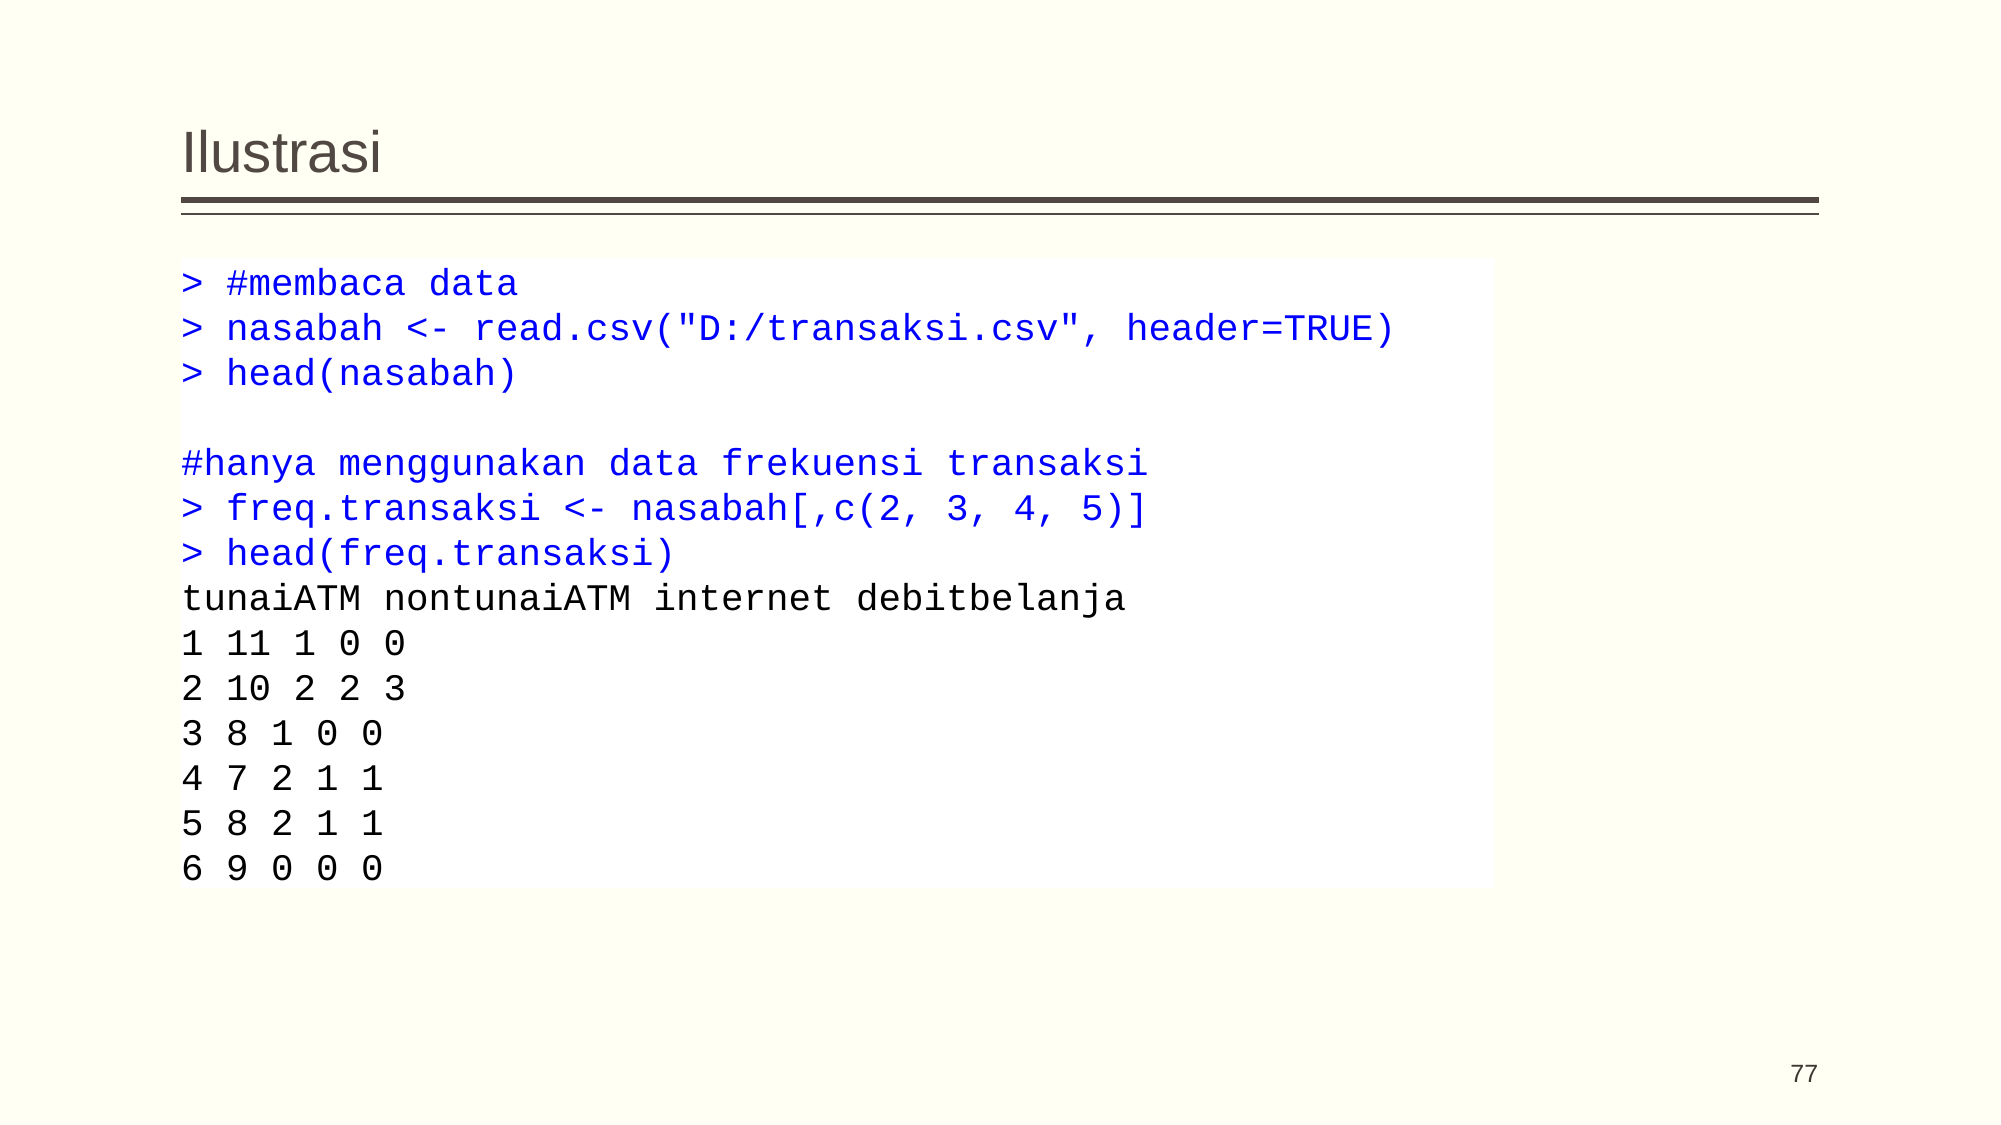

# Ilustrasi
> #membaca data
> nasabah <- read.csv("D:/transaksi.csv", header=TRUE)
> head(nasabah)

#hanya menggunakan data frekuensi transaksi
> freq.transaksi <- nasabah[,c(2, 3, 4, 5)]
> head(freq.transaksi)
tunaiATM nontunaiATM internet debitbelanja
1 11 1 0 0
2 10 2 2 3
3 8 1 0 0
4 7 2 1 1
5 8 2 1 1
6 9 0 0 0
77